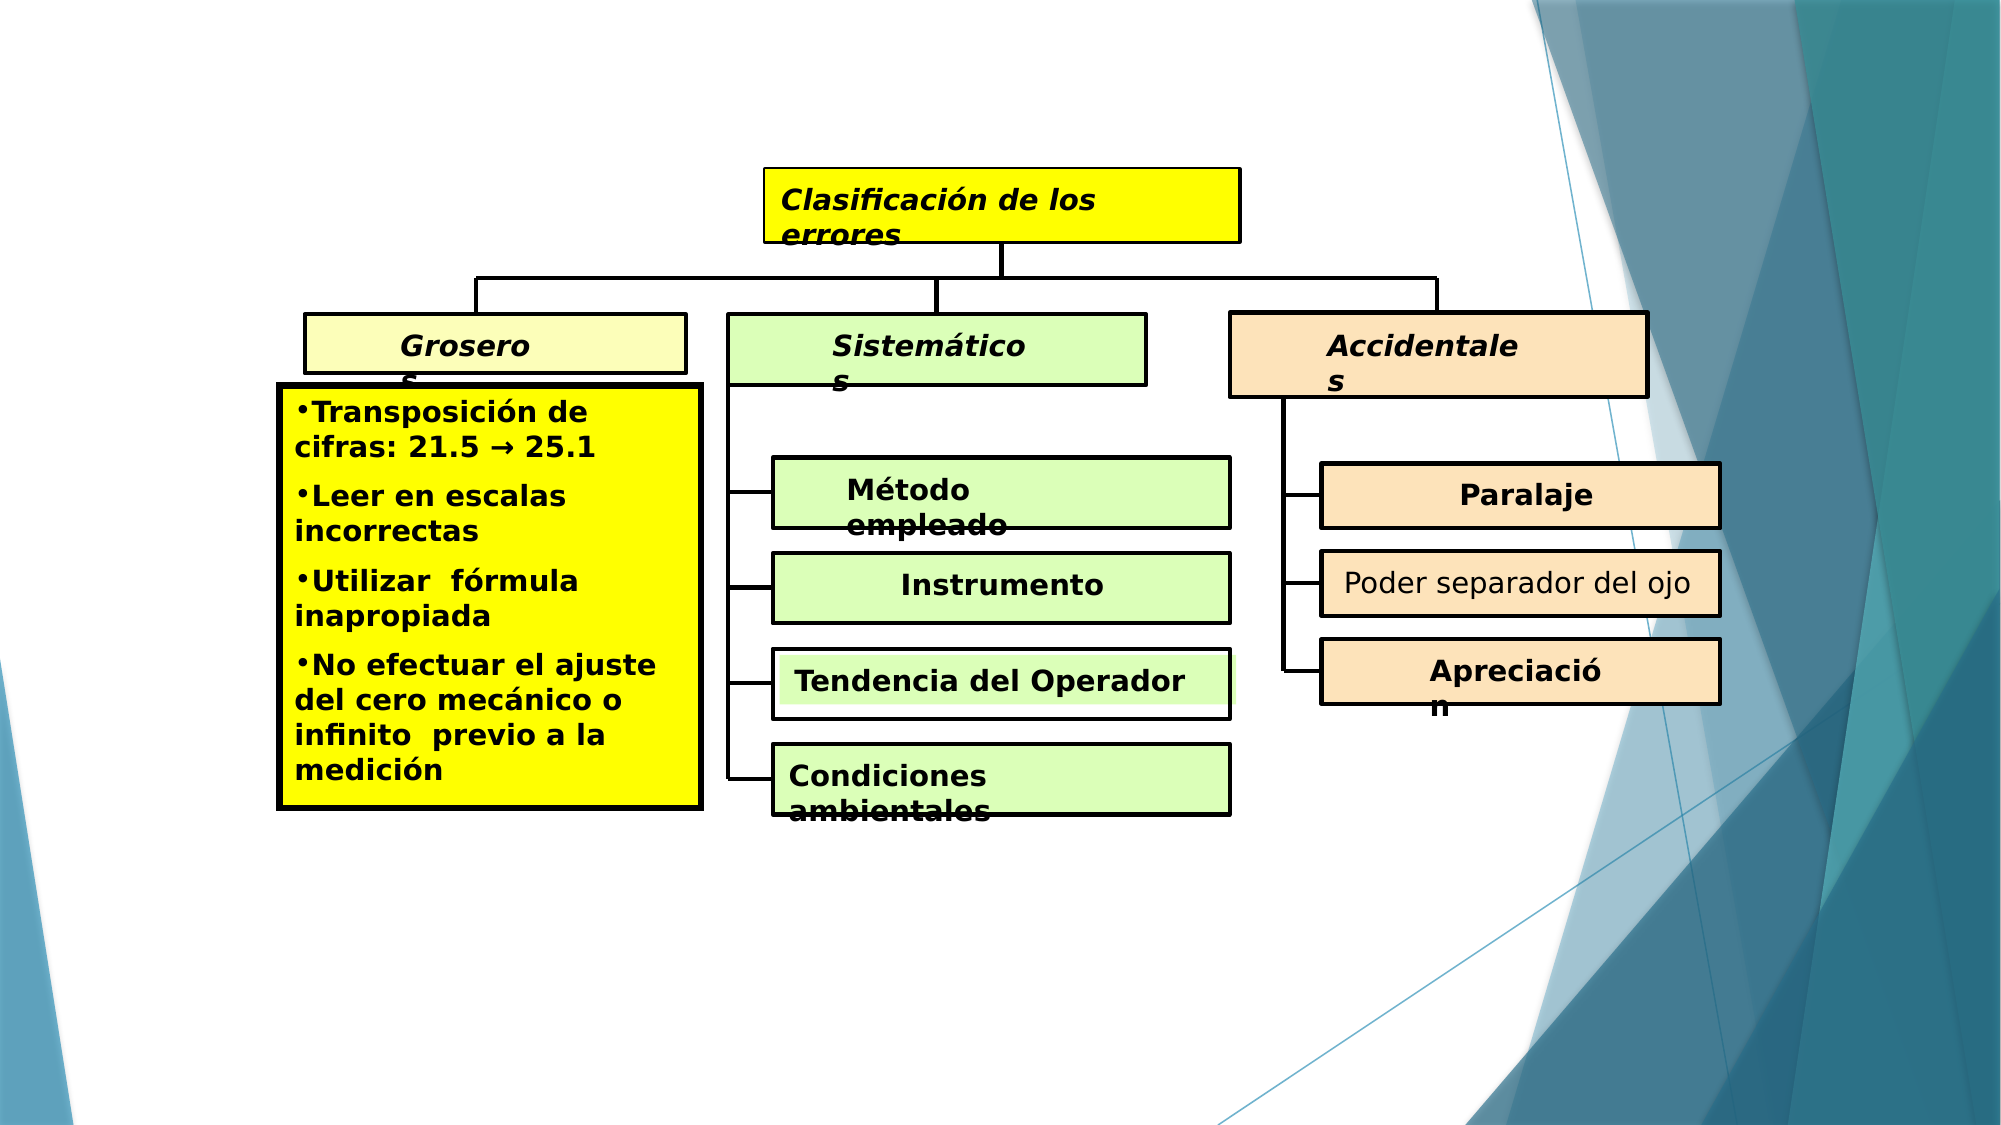

Clasificación de los errores

Groseros
Sistemáticos
Accidentales

Método empleado

Instrumento

Tendencia del Operador

Condiciones ambientales
Transposición de cifras: 21.5 → 25.1
Leer en escalas incorrectas
Utilizar  fórmula inapropiada
No efectuar el ajuste del cero mecánico o infinito  previo a la medición

Paralaje

Poder separador del ojo

Apreciación